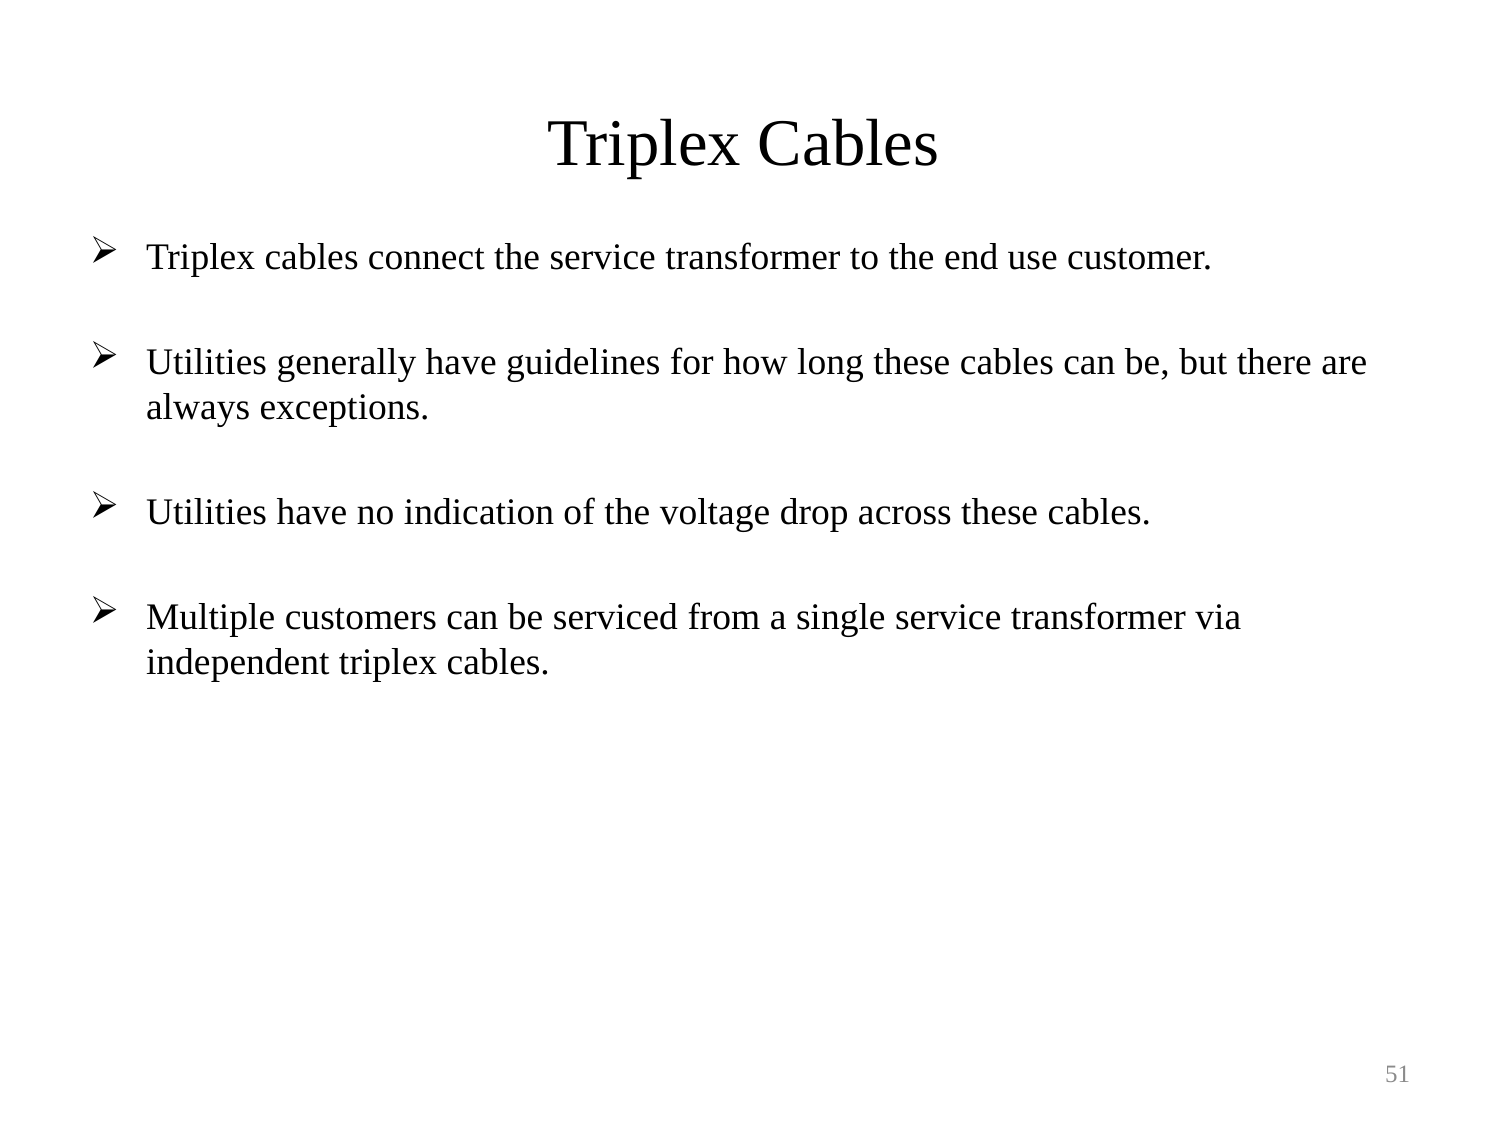

# Triplex Cables

Triplex cables connect the service transformer to the end use customer.

Utilities generally have guidelines for how long these cables can be, but there are always exceptions.

Utilities have no indication of the voltage drop across these cables.

Multiple customers can be serviced from a single service transformer via independent triplex cables.
51